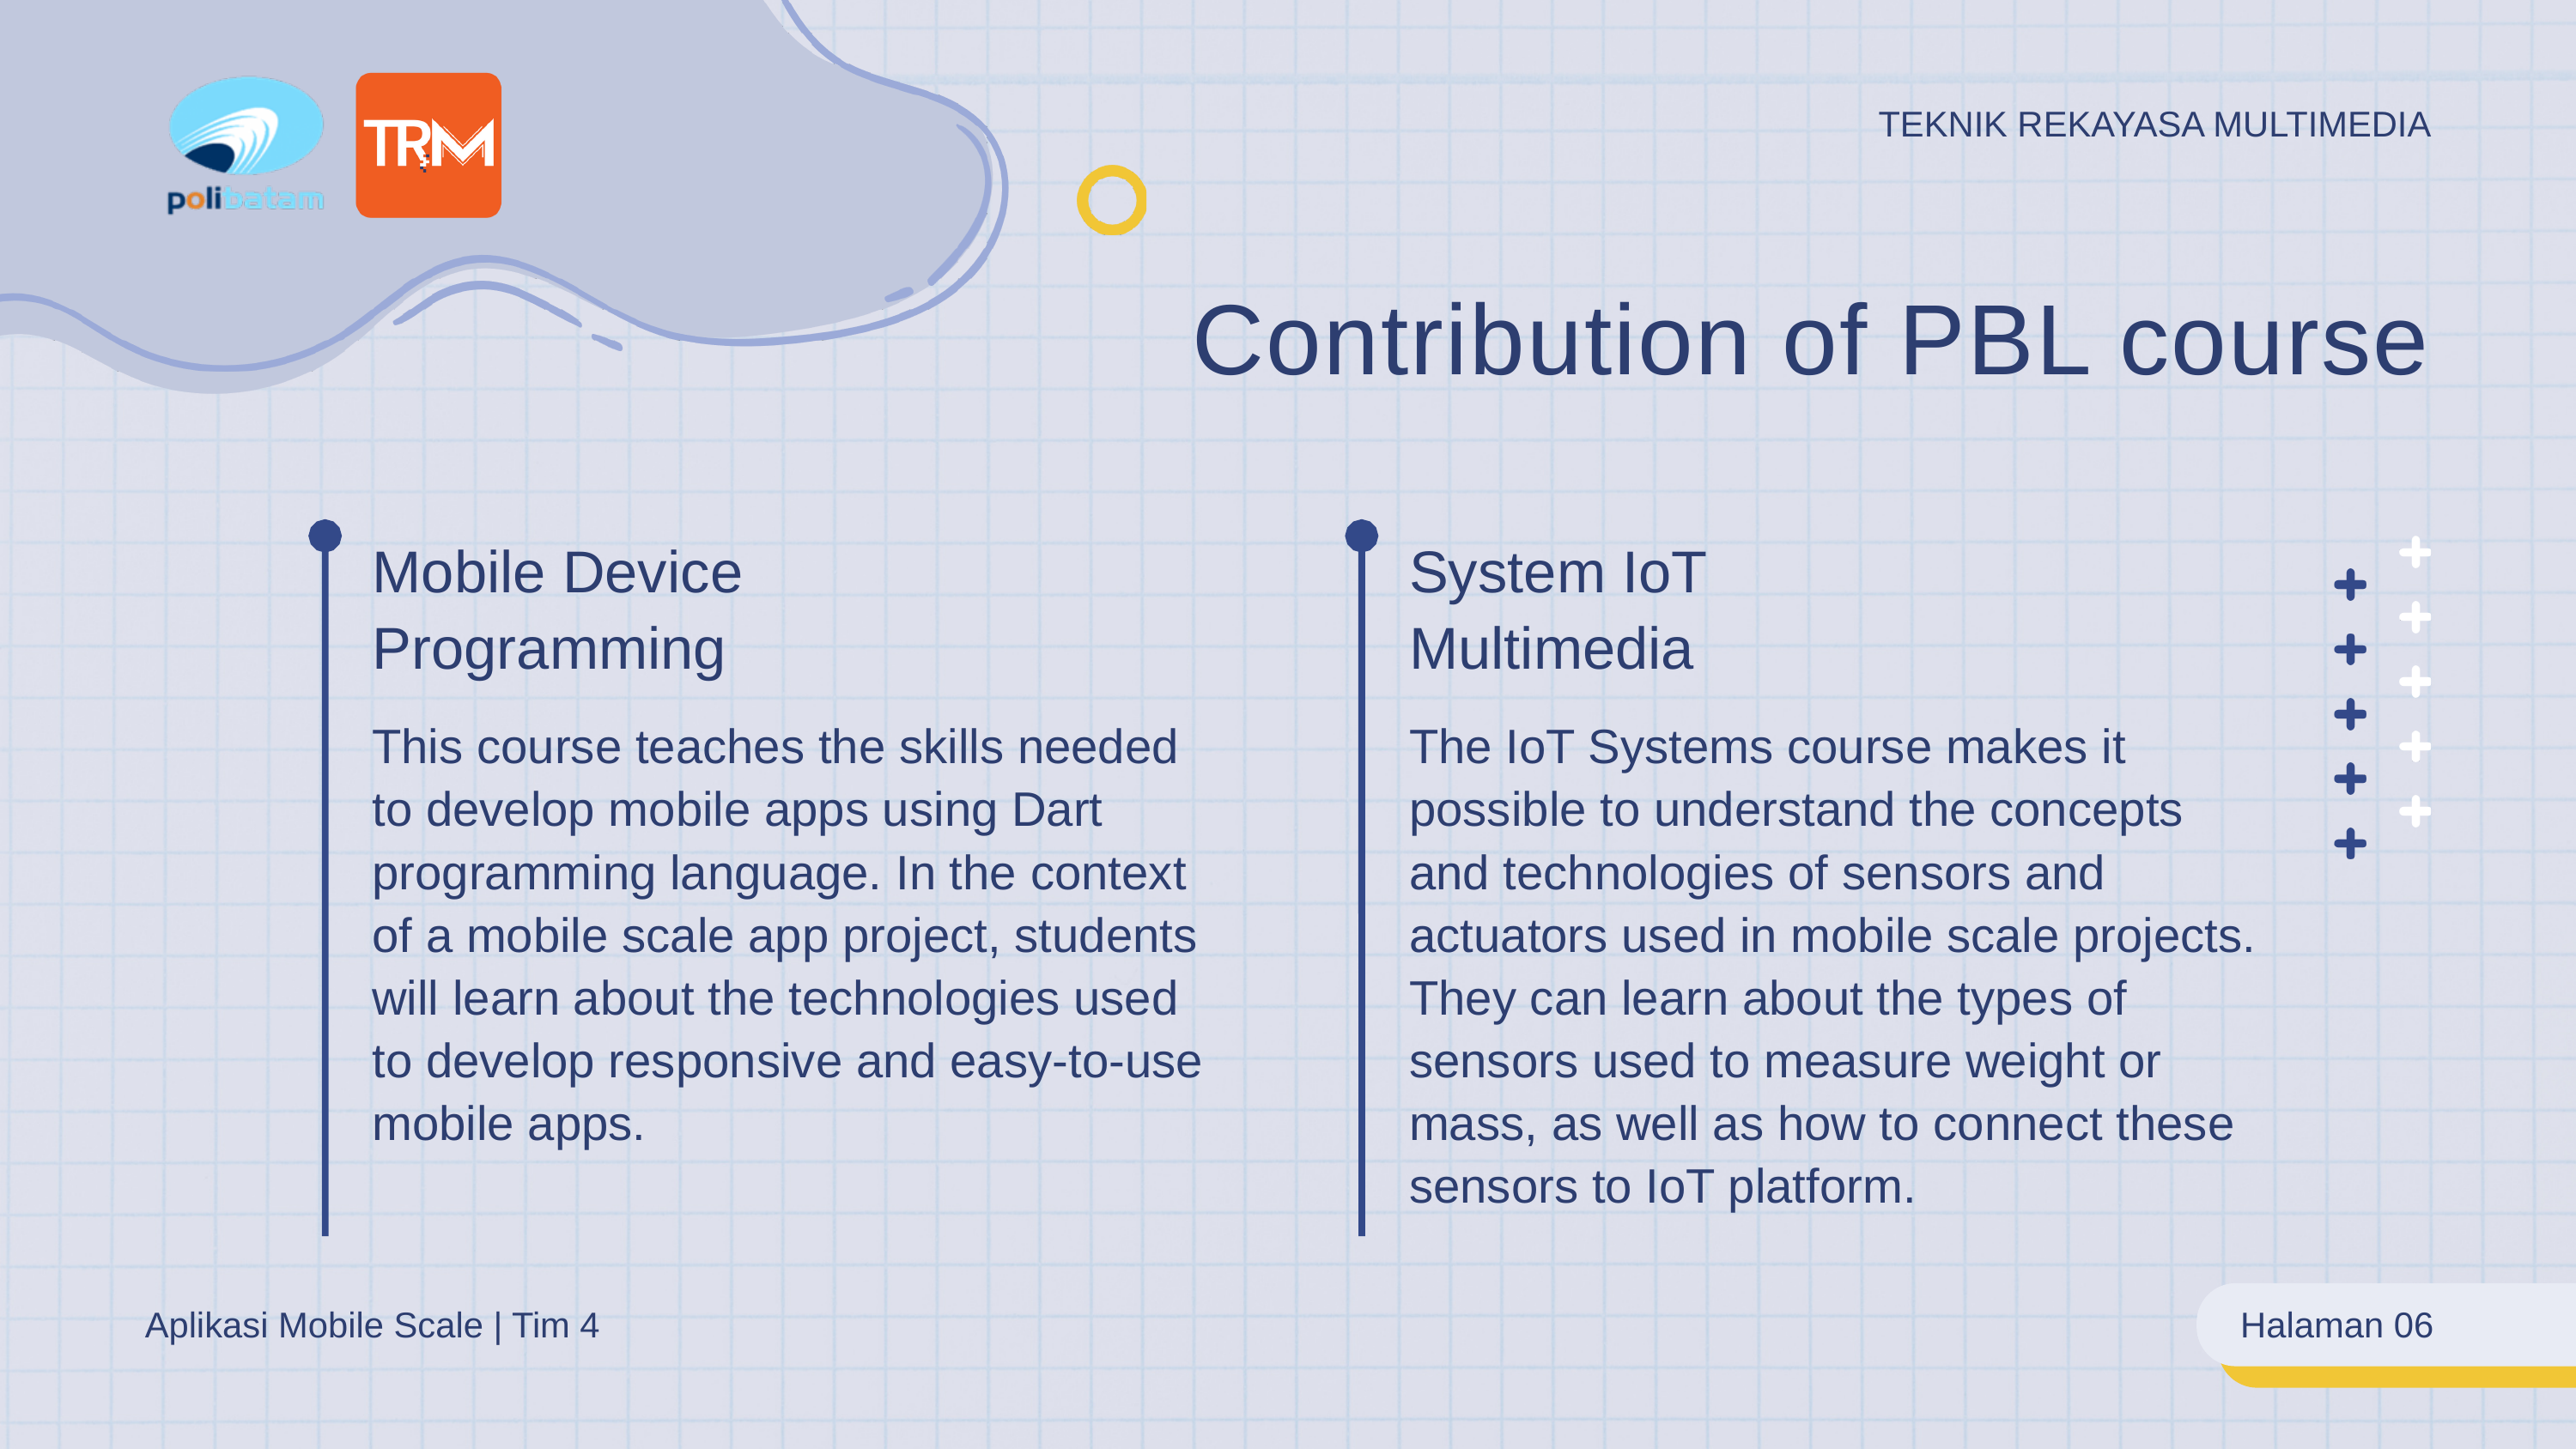

TEKNIK REKAYASA MULTIMEDIA

Contribution of PBL course
Mobile Device Programming
System IoT
Multimedia

This course teaches the skills needed to develop mobile apps using Dart programming language. In the context of a mobile scale app project, students will learn about the technologies used to develop responsive and easy-to-use mobile apps.
The IoT Systems course makes it possible to understand the concepts and technologies of sensors and actuators used in mobile scale projects. They can learn about the types of sensors used to measure weight or mass, as well as how to connect these sensors to IoT platform.

Aplikasi Mobile Scale | Tim 4
Halaman 06